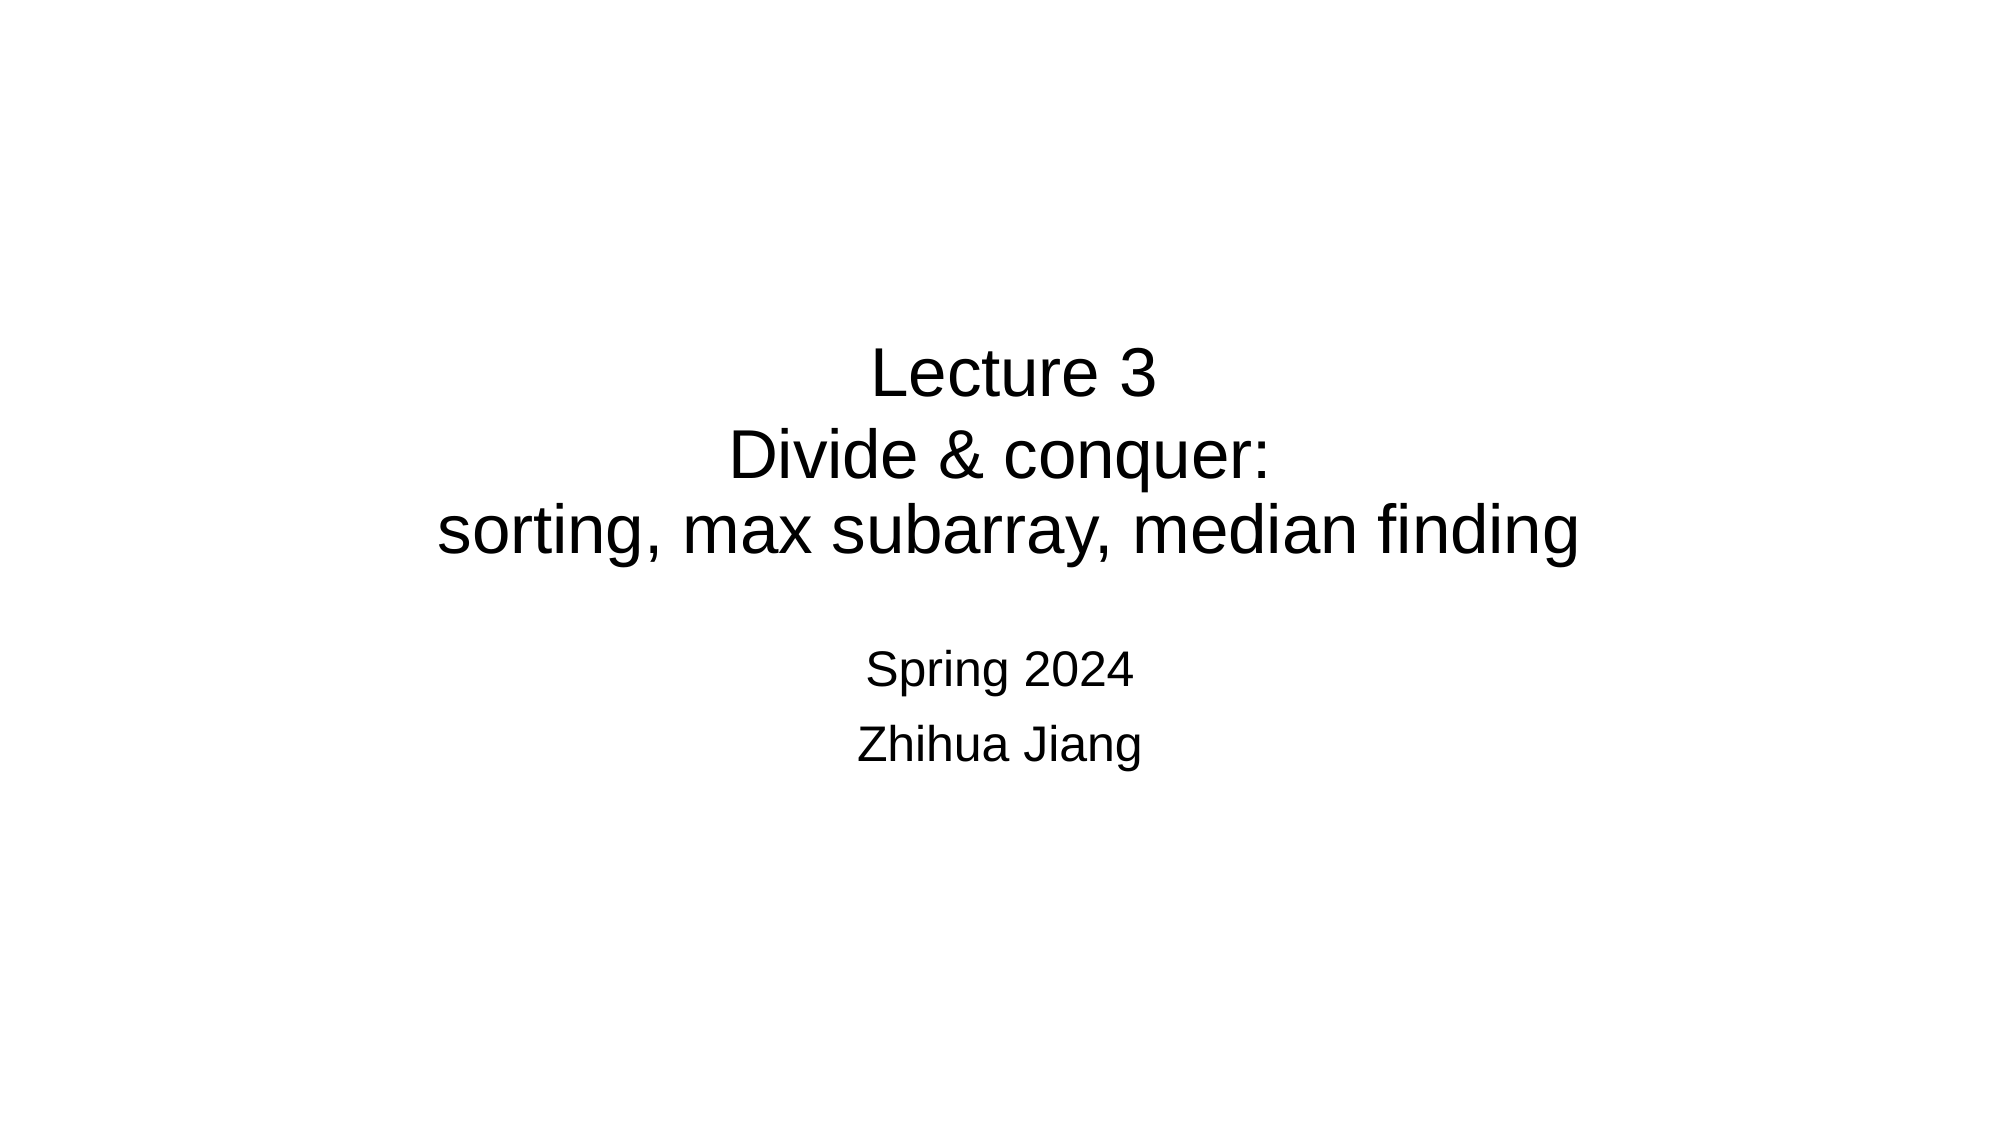

# Lecture 3 Divide & conquer: sorting, max subarray, median finding
Spring 2024
Zhihua Jiang